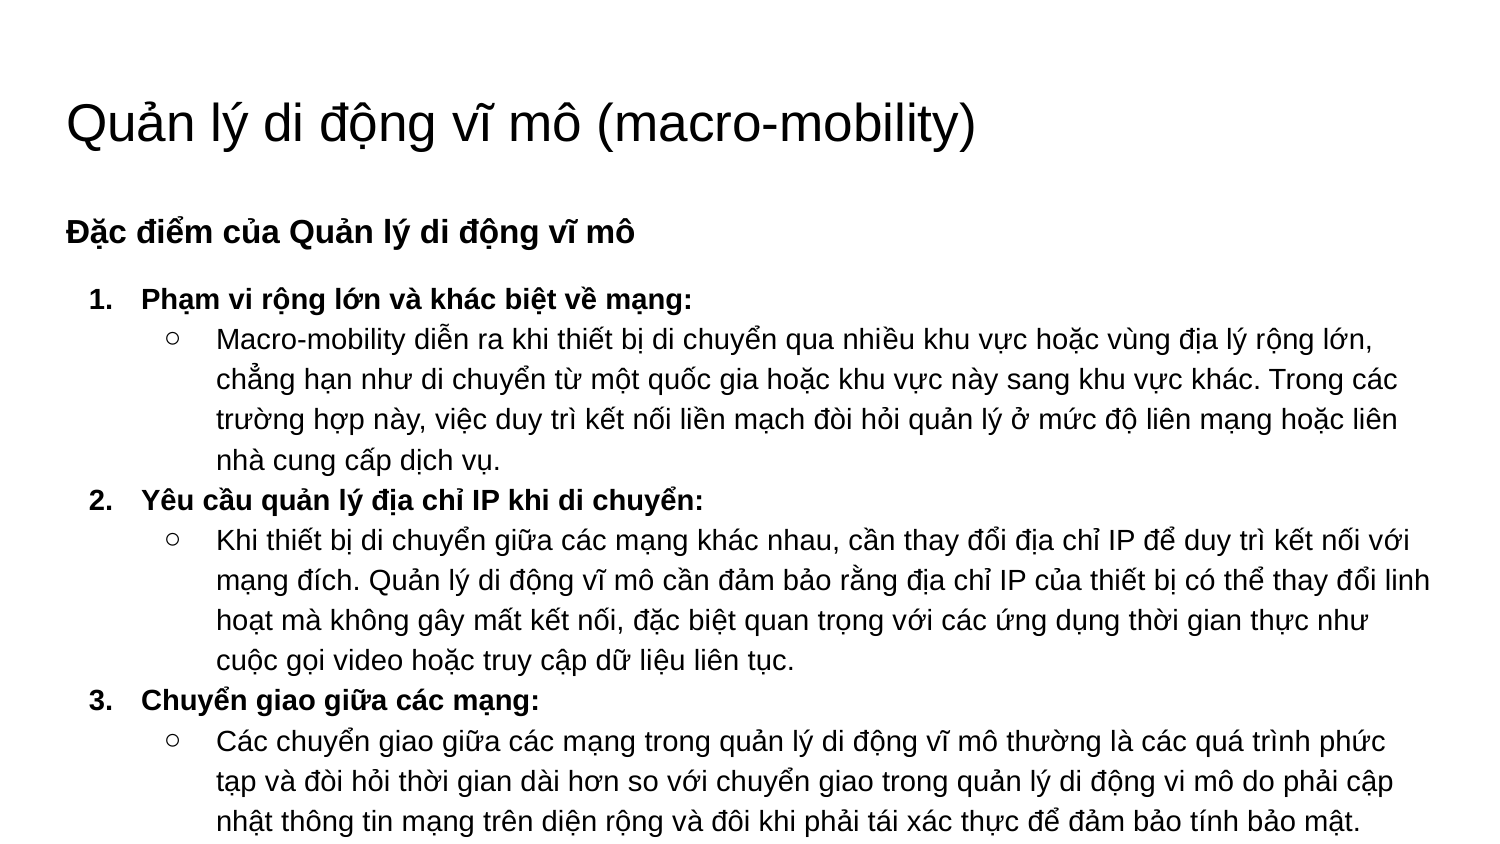

# Quản lý di động vĩ mô (macro-mobility)

Đặc điểm của Quản lý di động vĩ mô
Phạm vi rộng lớn và khác biệt về mạng:
Macro-mobility diễn ra khi thiết bị di chuyển qua nhiều khu vực hoặc vùng địa lý rộng lớn, chẳng hạn như di chuyển từ một quốc gia hoặc khu vực này sang khu vực khác. Trong các trường hợp này, việc duy trì kết nối liền mạch đòi hỏi quản lý ở mức độ liên mạng hoặc liên nhà cung cấp dịch vụ.
Yêu cầu quản lý địa chỉ IP khi di chuyển:
Khi thiết bị di chuyển giữa các mạng khác nhau, cần thay đổi địa chỉ IP để duy trì kết nối với mạng đích. Quản lý di động vĩ mô cần đảm bảo rằng địa chỉ IP của thiết bị có thể thay đổi linh hoạt mà không gây mất kết nối, đặc biệt quan trọng với các ứng dụng thời gian thực như cuộc gọi video hoặc truy cập dữ liệu liên tục.
Chuyển giao giữa các mạng:
Các chuyển giao giữa các mạng trong quản lý di động vĩ mô thường là các quá trình phức tạp và đòi hỏi thời gian dài hơn so với chuyển giao trong quản lý di động vi mô do phải cập nhật thông tin mạng trên diện rộng và đôi khi phải tái xác thực để đảm bảo tính bảo mật.